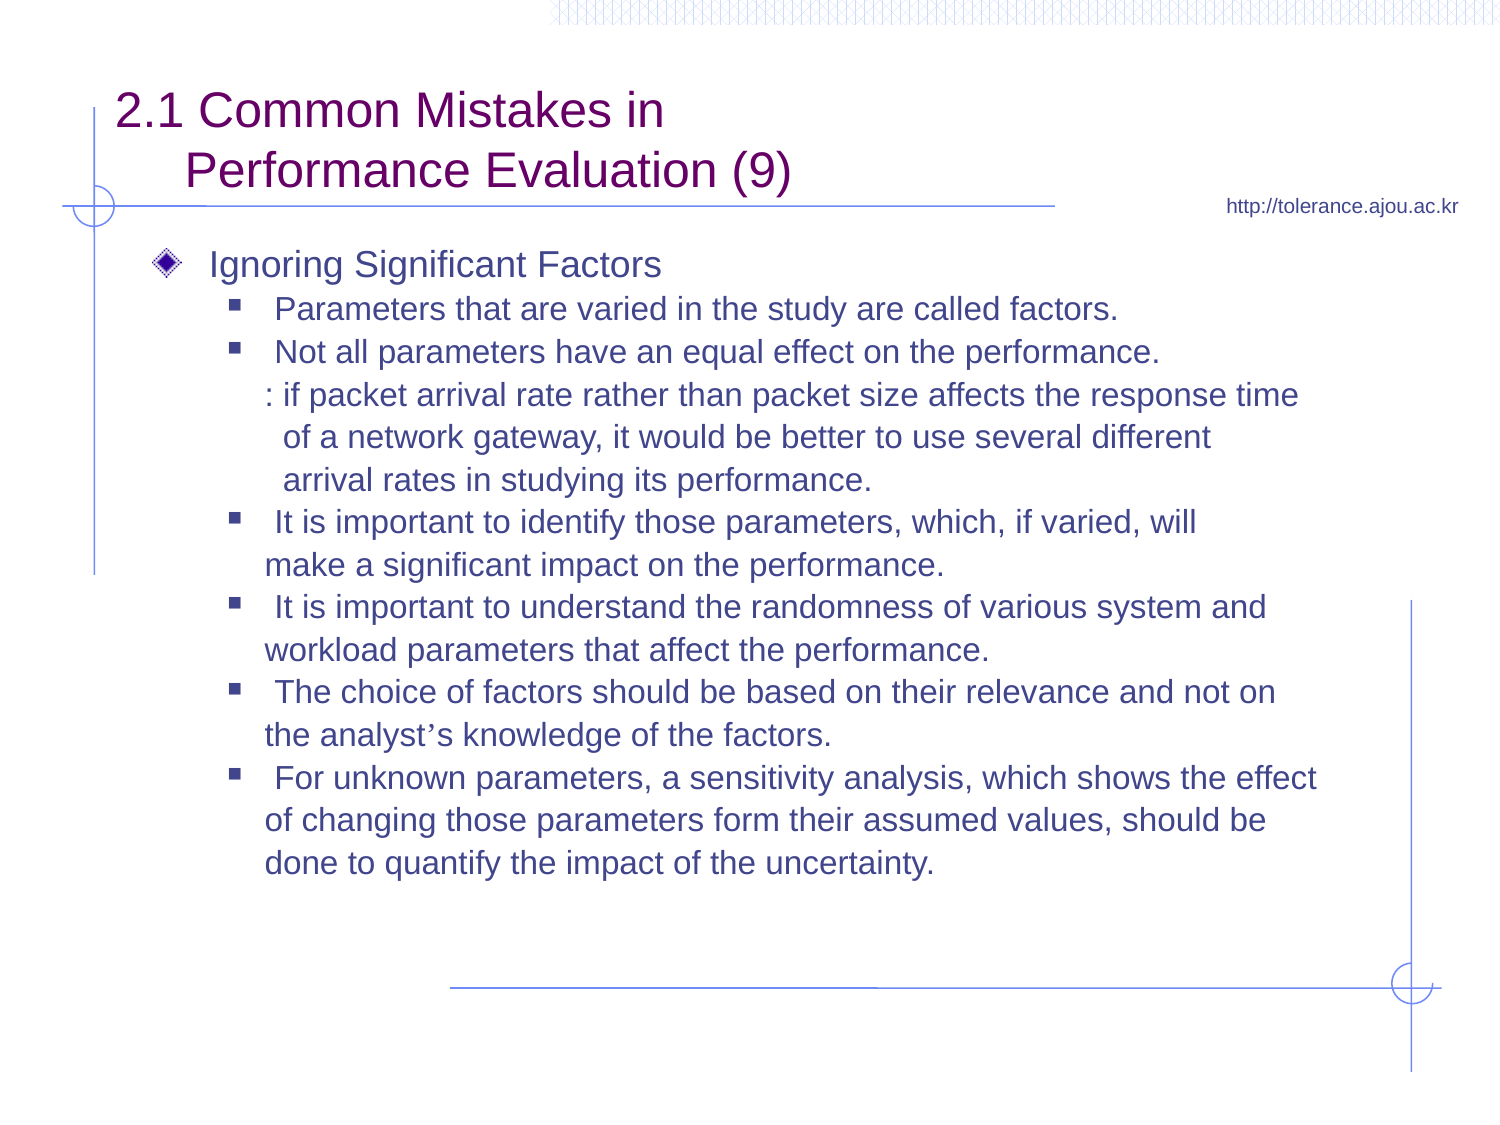

# 2.1 Common Mistakes in Performance Evaluation (9)
Ignoring Significant Factors
Parameters that are varied in the study are called factors.
Not all parameters have an equal effect on the performance.
    : if packet arrival rate rather than packet size affects the response time
      of a network gateway, it would be better to use several different
      arrival rates in studying its performance.
It is important to identify those parameters, which, if varied, will
    make a significant impact on the performance.
It is important to understand the randomness of various system and
    workload parameters that affect the performance.
The choice of factors should be based on their relevance and not on
    the analyst’s knowledge of the factors.
For unknown parameters, a sensitivity analysis, which shows the effect
    of changing those parameters form their assumed values, should be
    done to quantify the impact of the uncertainty.